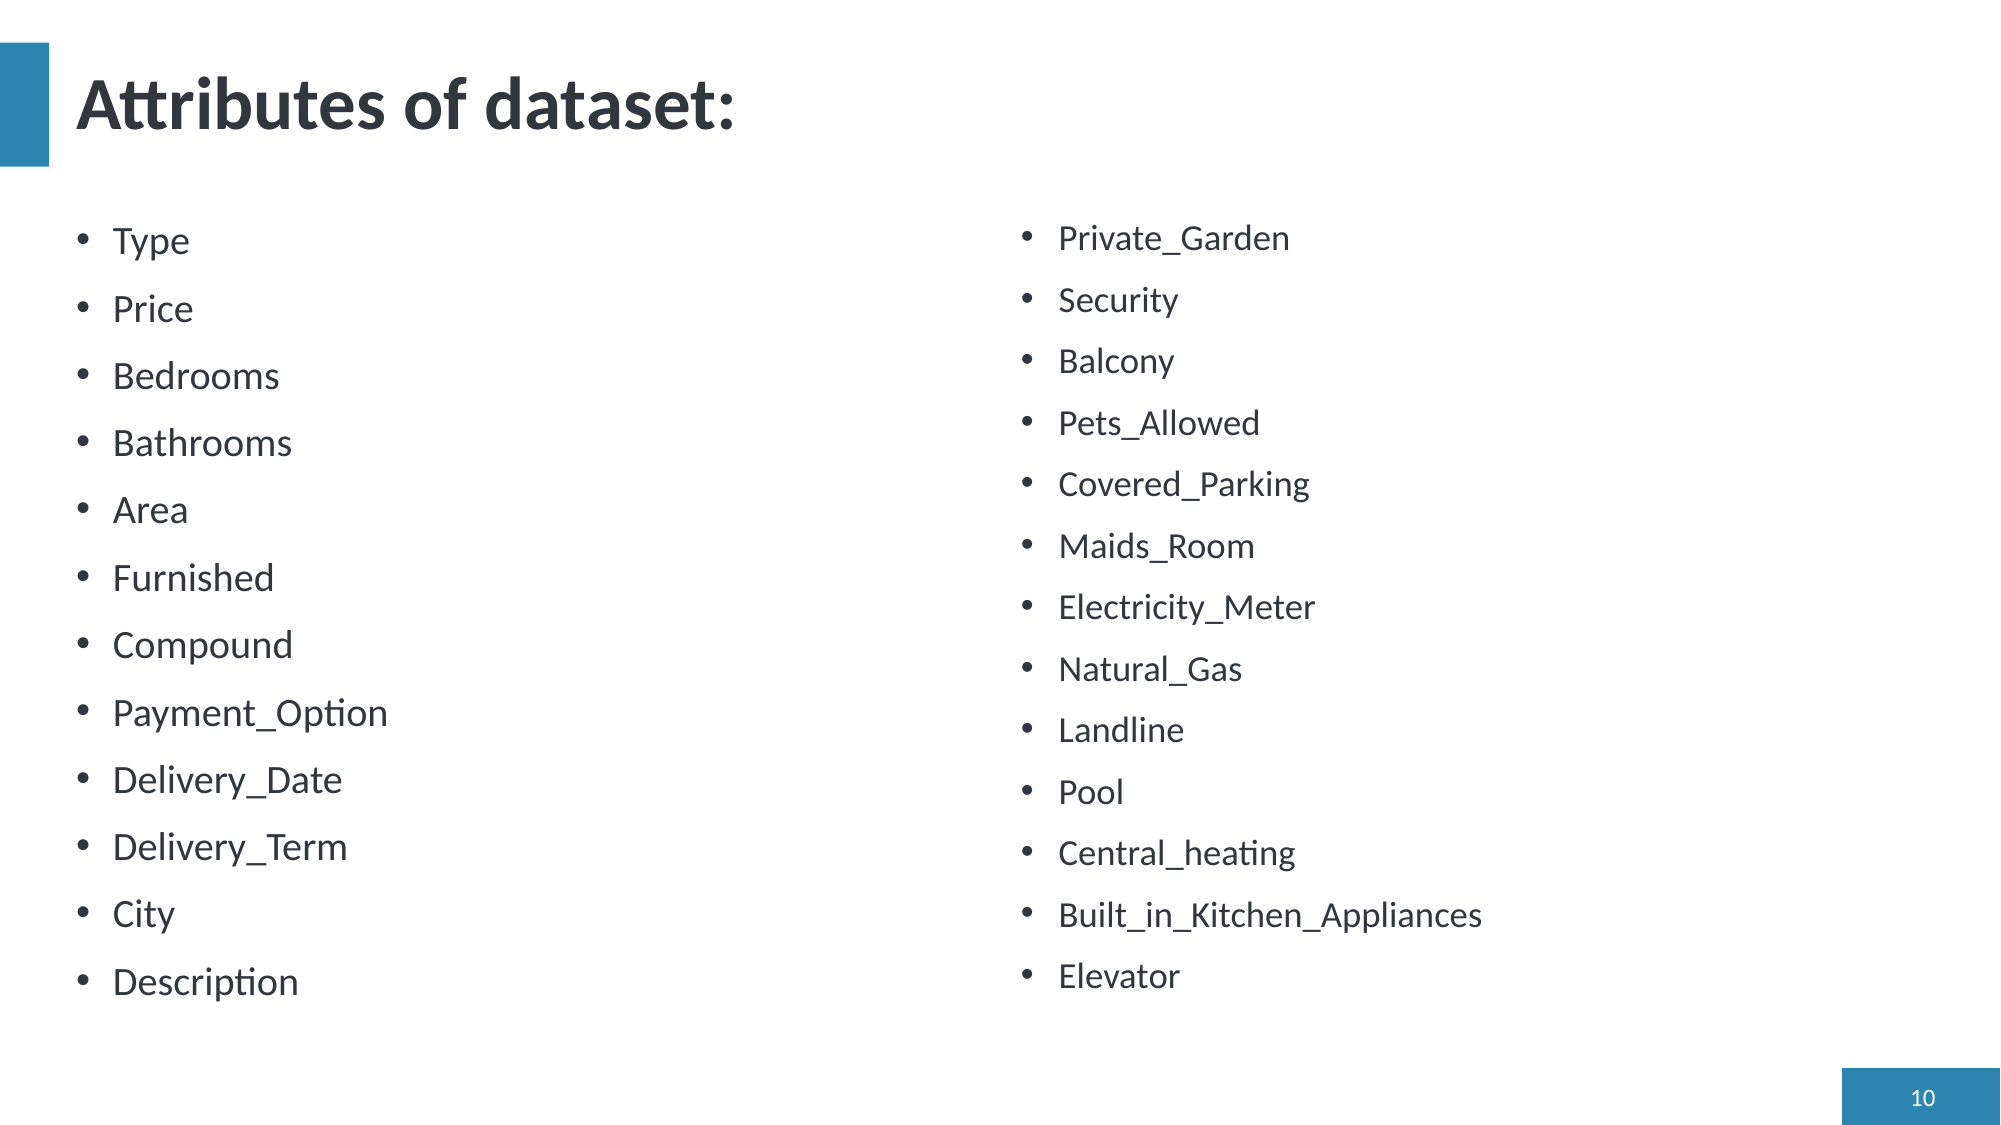

# Attributes of dataset:
Private_Garden
Security
Balcony
Pets_Allowed
Covered_Parking
Maids_Room
Electricity_Meter
Natural_Gas
Landline
Pool
Central_heating
Built_in_Kitchen_Appliances
Elevator
Type
Price
Bedrooms
Bathrooms
Area
Furnished
Compound
Payment_Option
Delivery_Date
Delivery_Term
City
Description
10